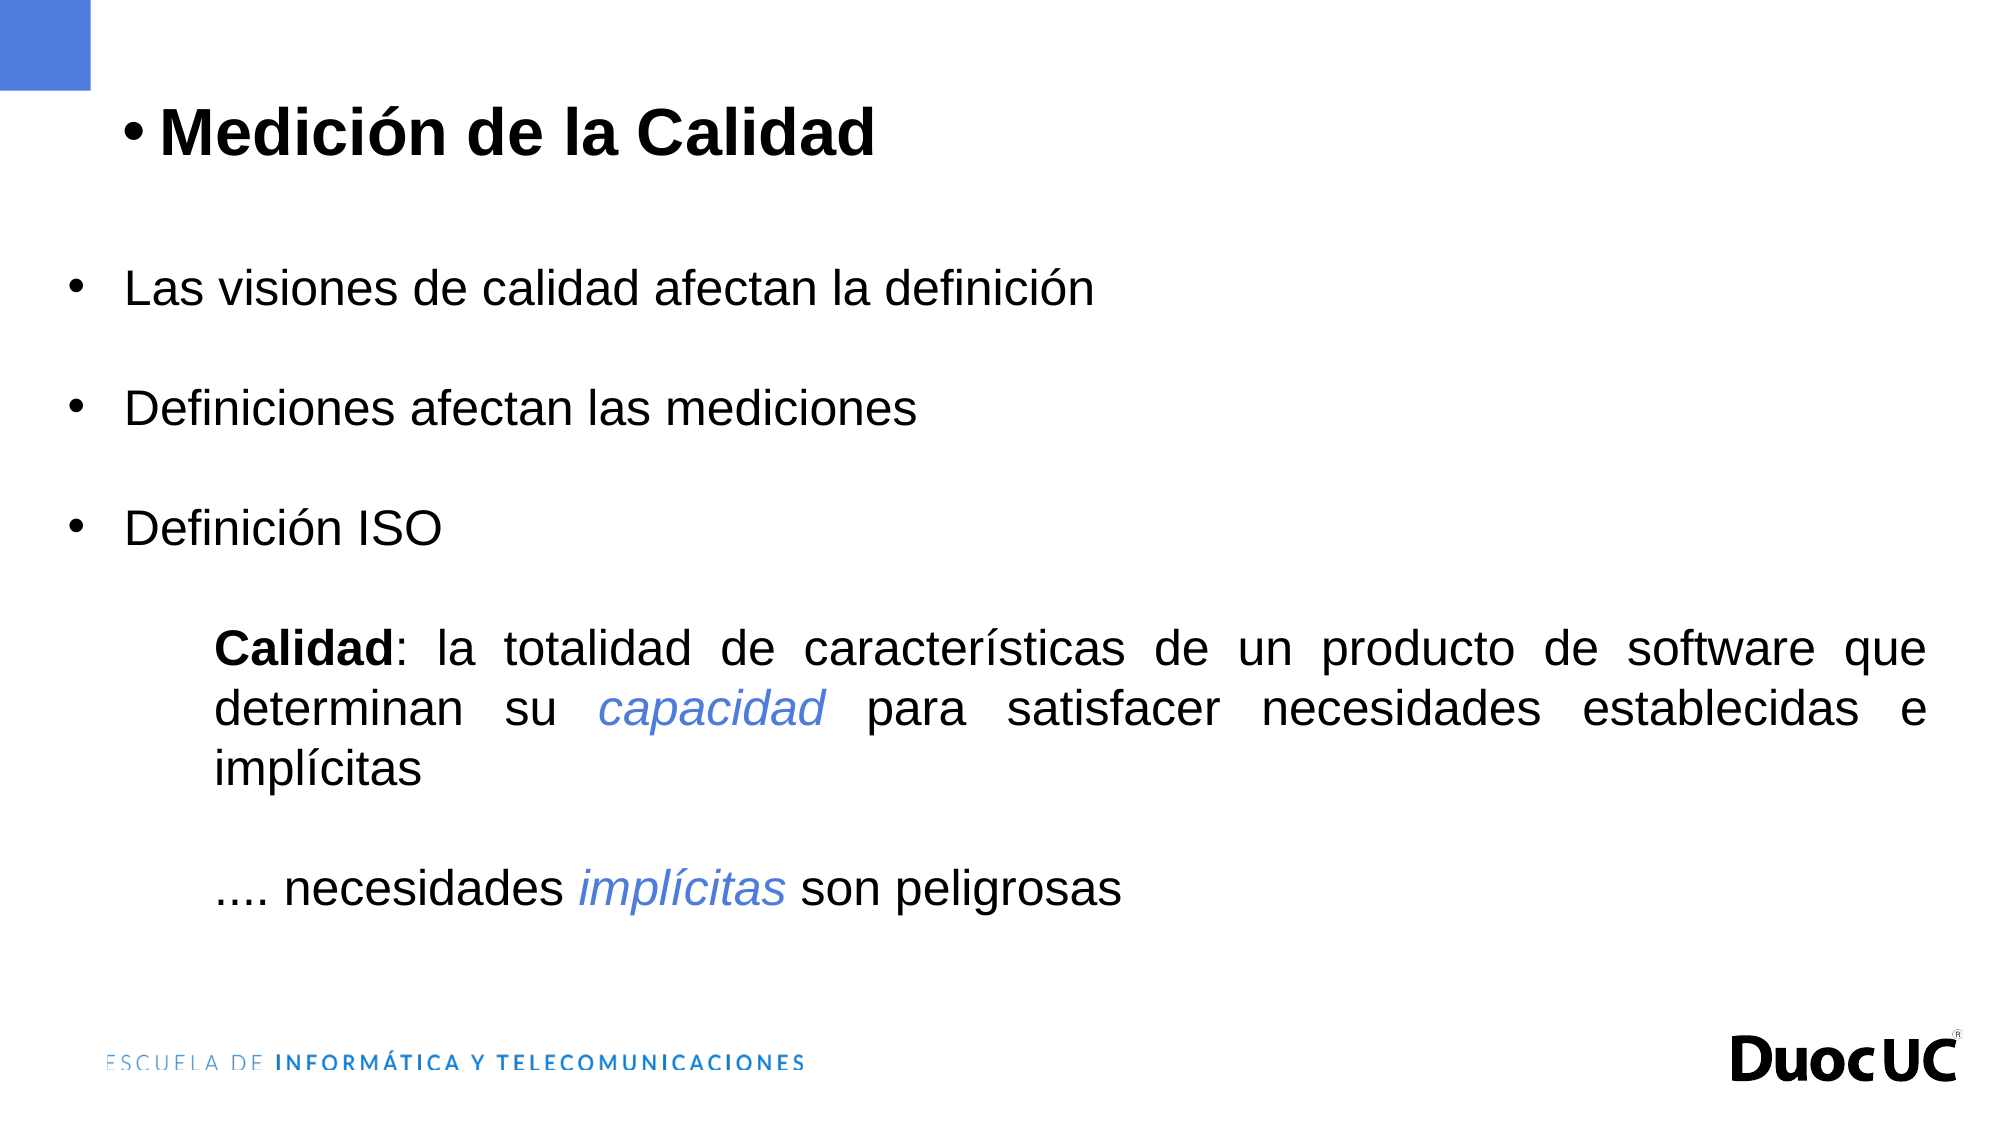

Medición de la Calidad
Las visiones de calidad afectan la definición

Definiciones afectan las mediciones

Definición ISO

Calidad: la totalidad de características de un producto de software que determinan su capacidad para satisfacer necesidades establecidas e implícitas

.... necesidades implícitas son peligrosas